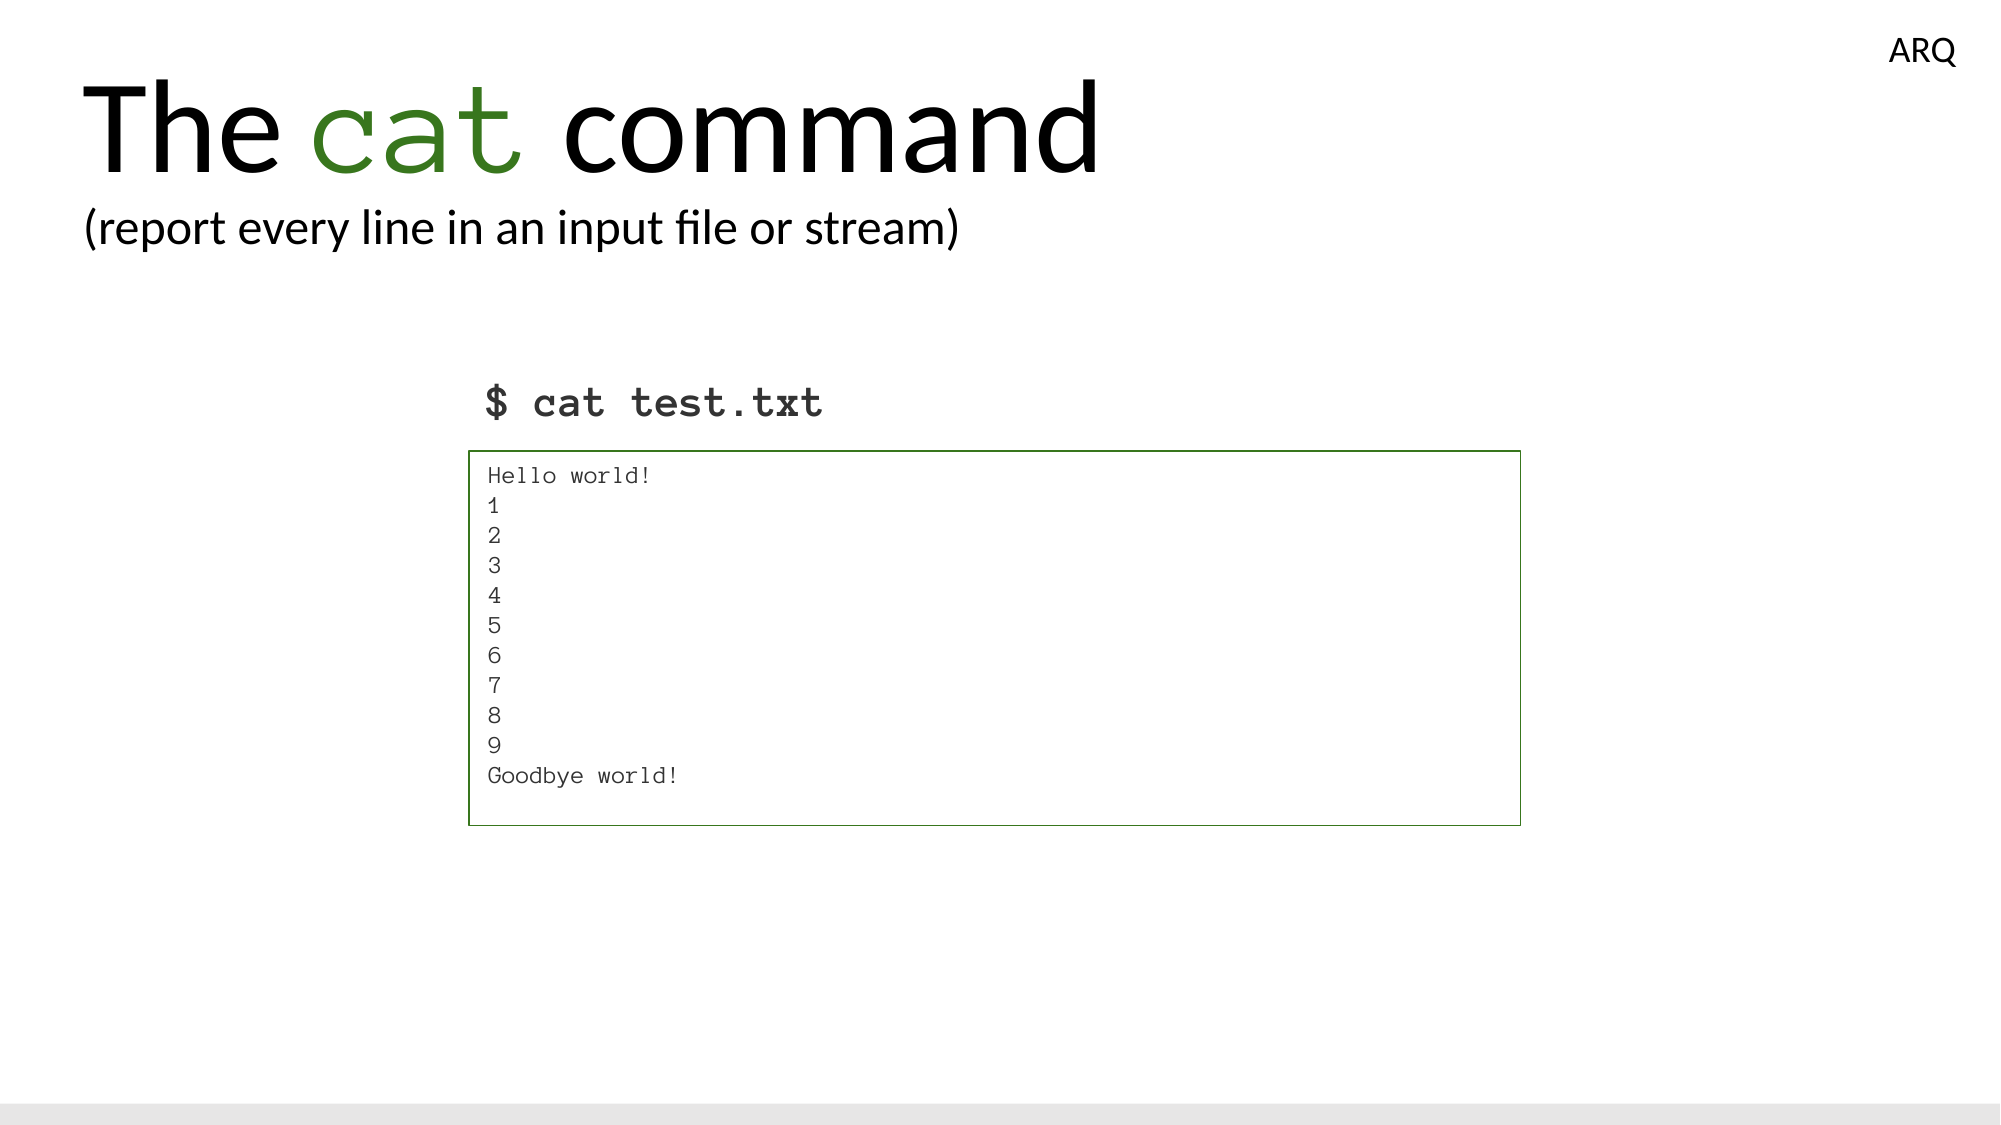

ARQ
# The cat command
(report every line in an input file or stream)
$ cat test.txt
Hello world!
1
2
3
4
5
6
7
8
9
Goodbye world!